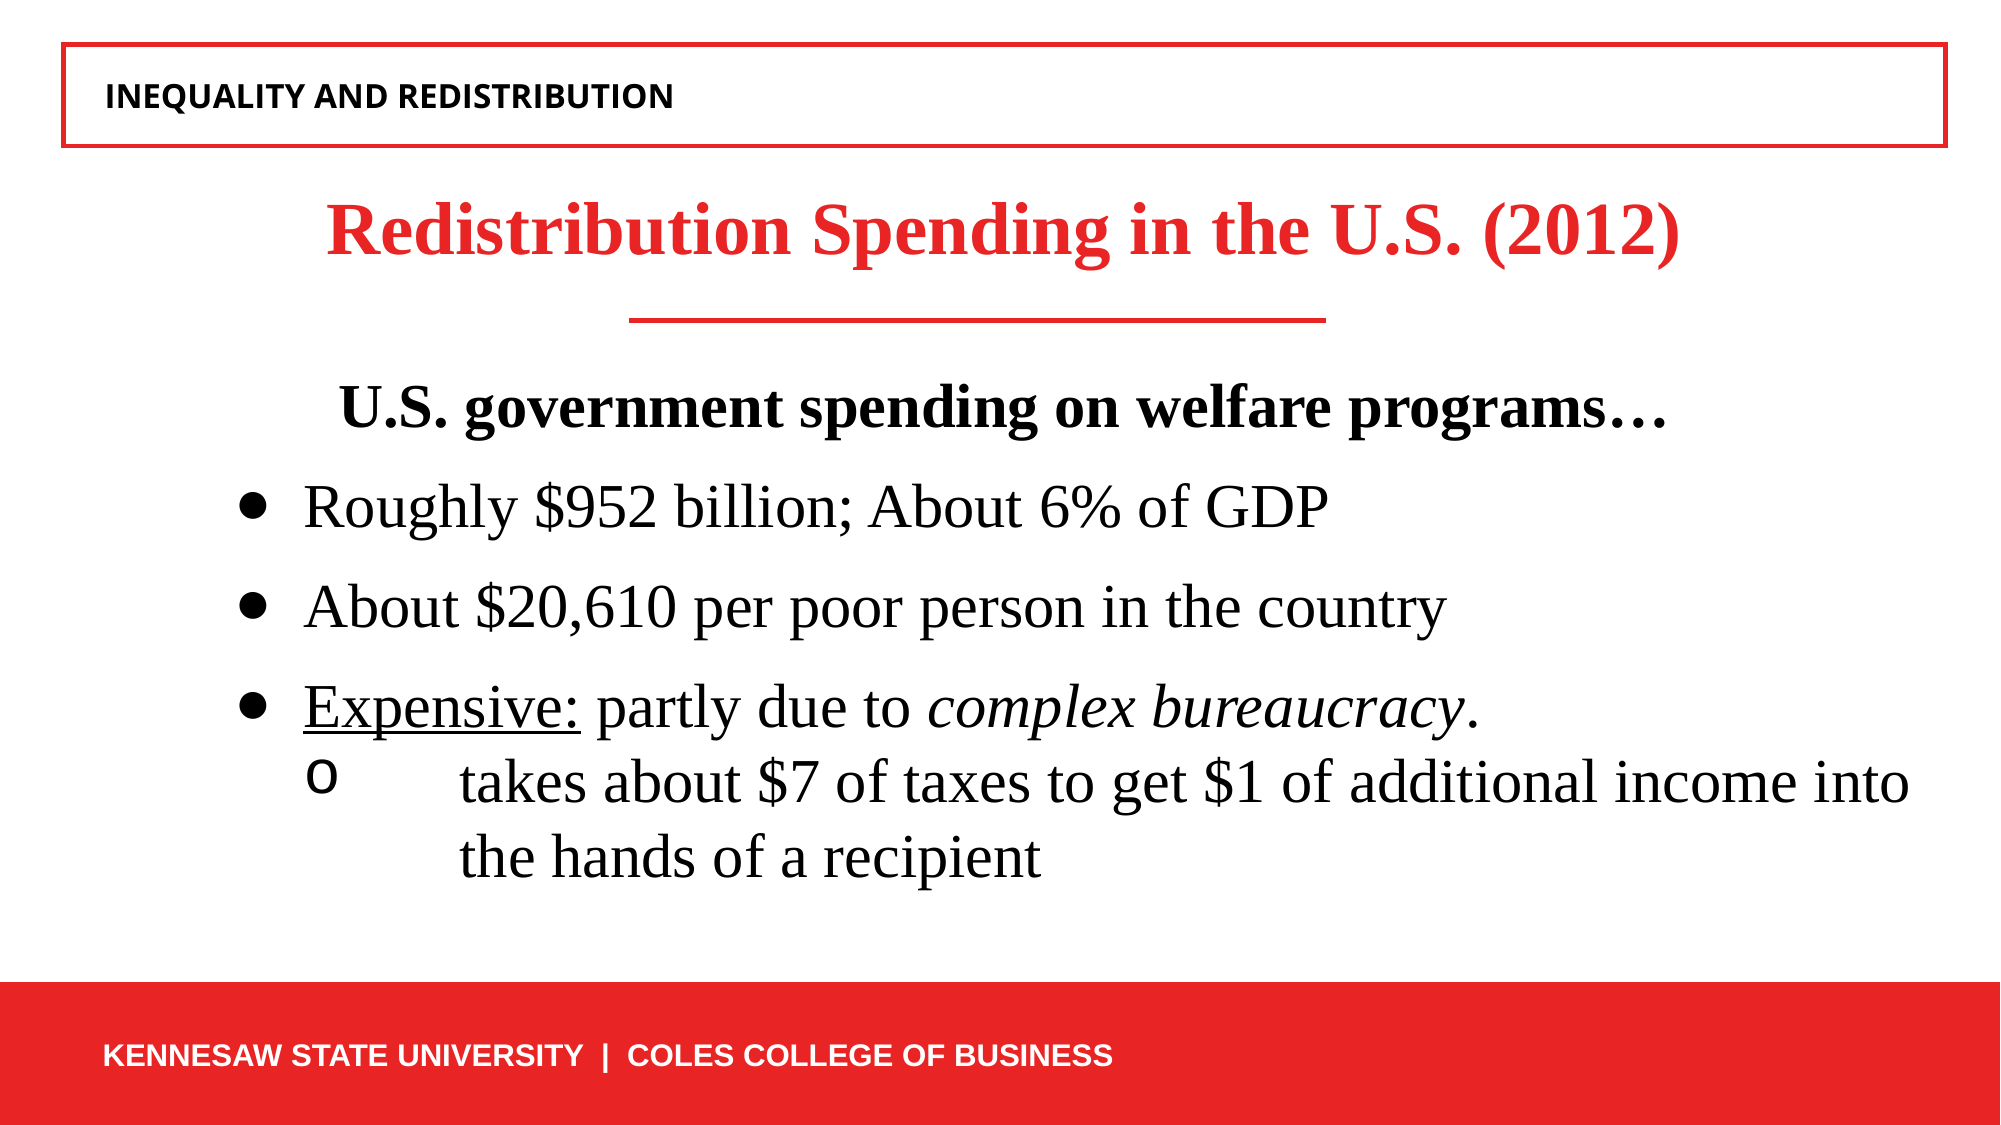

INEQUALITY AND REDISTRIBUTION
Redistribution Spending in the U.S. (2012)
U.S. government spending on welfare programs…

Roughly $952 billion; About 6% of GDP

About $20,610 per poor person in the country

Expensive: partly due to complex bureaucracy.
 	takes about $7 of taxes to get $1 of additional income into 	the hands of a recipient

          KENNESAW STATE UNIVERSITY  |  COLES COLLEGE OF BUSINESS